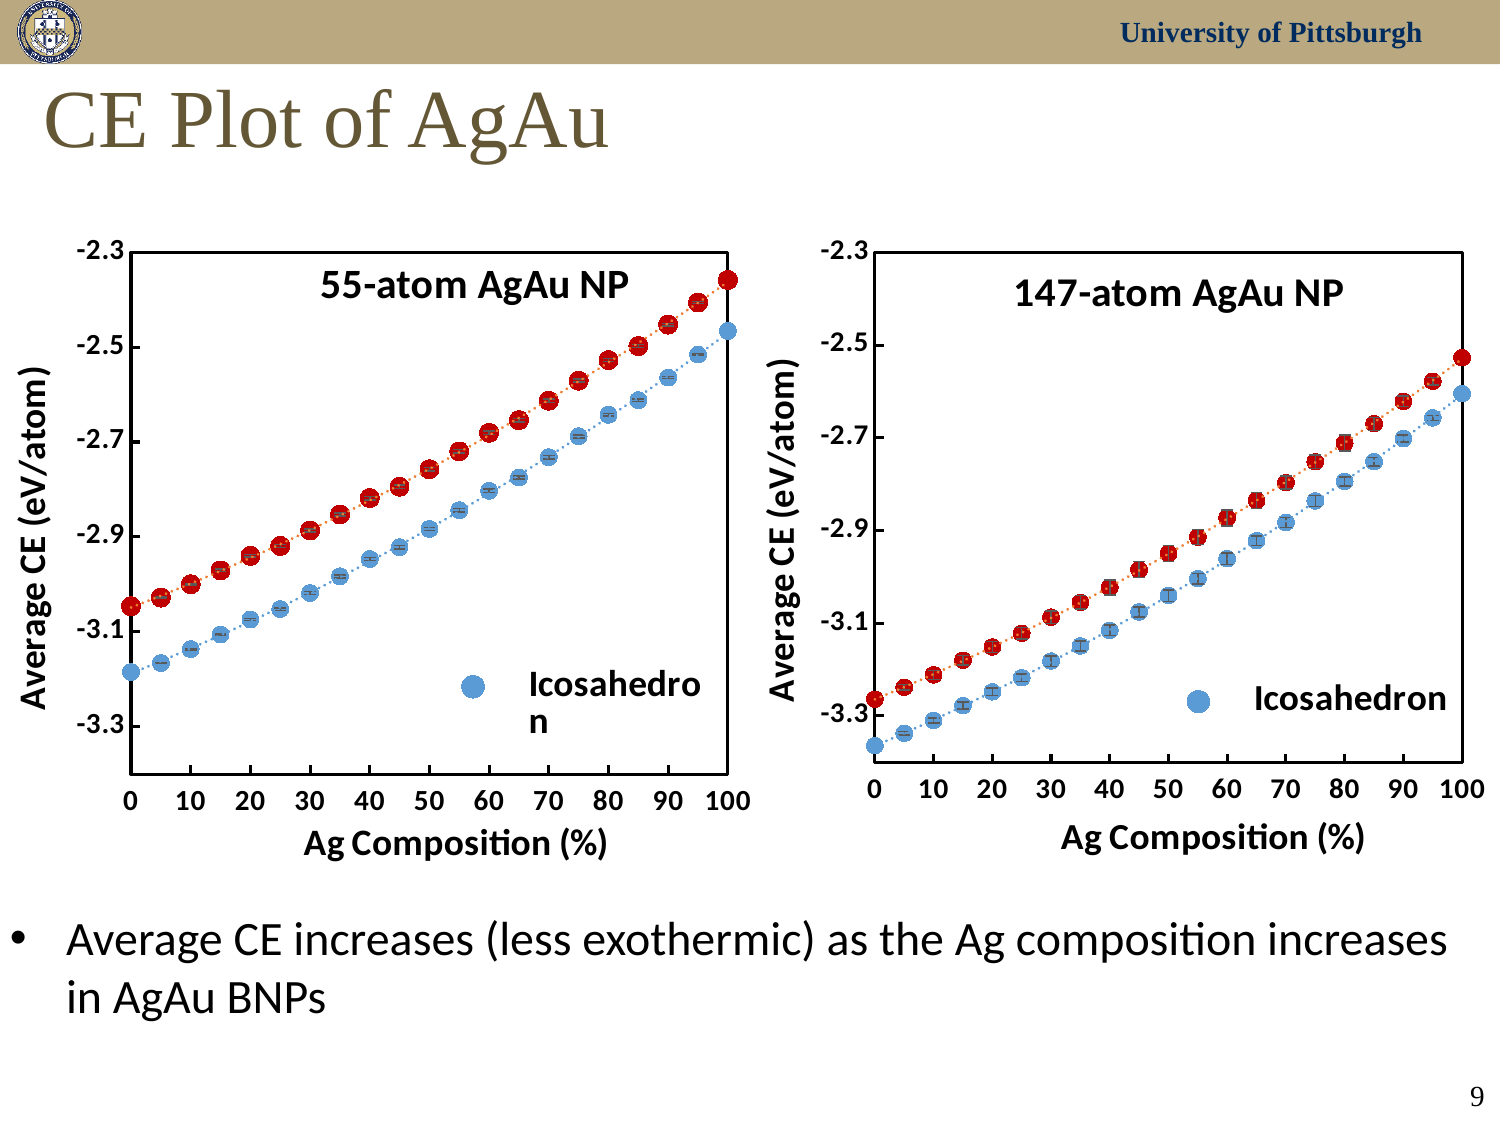

# CE Plot of AgAu

### Chart: 55-atom AgAu NP

| Category |  |  |  |
|---|---|---|---|

### Chart: 147-atom AgAu NP

| Category |  |  |
|---|---|---|
Average CE increases (less exothermic) as the Ag composition increases in AgAu BNPs

9